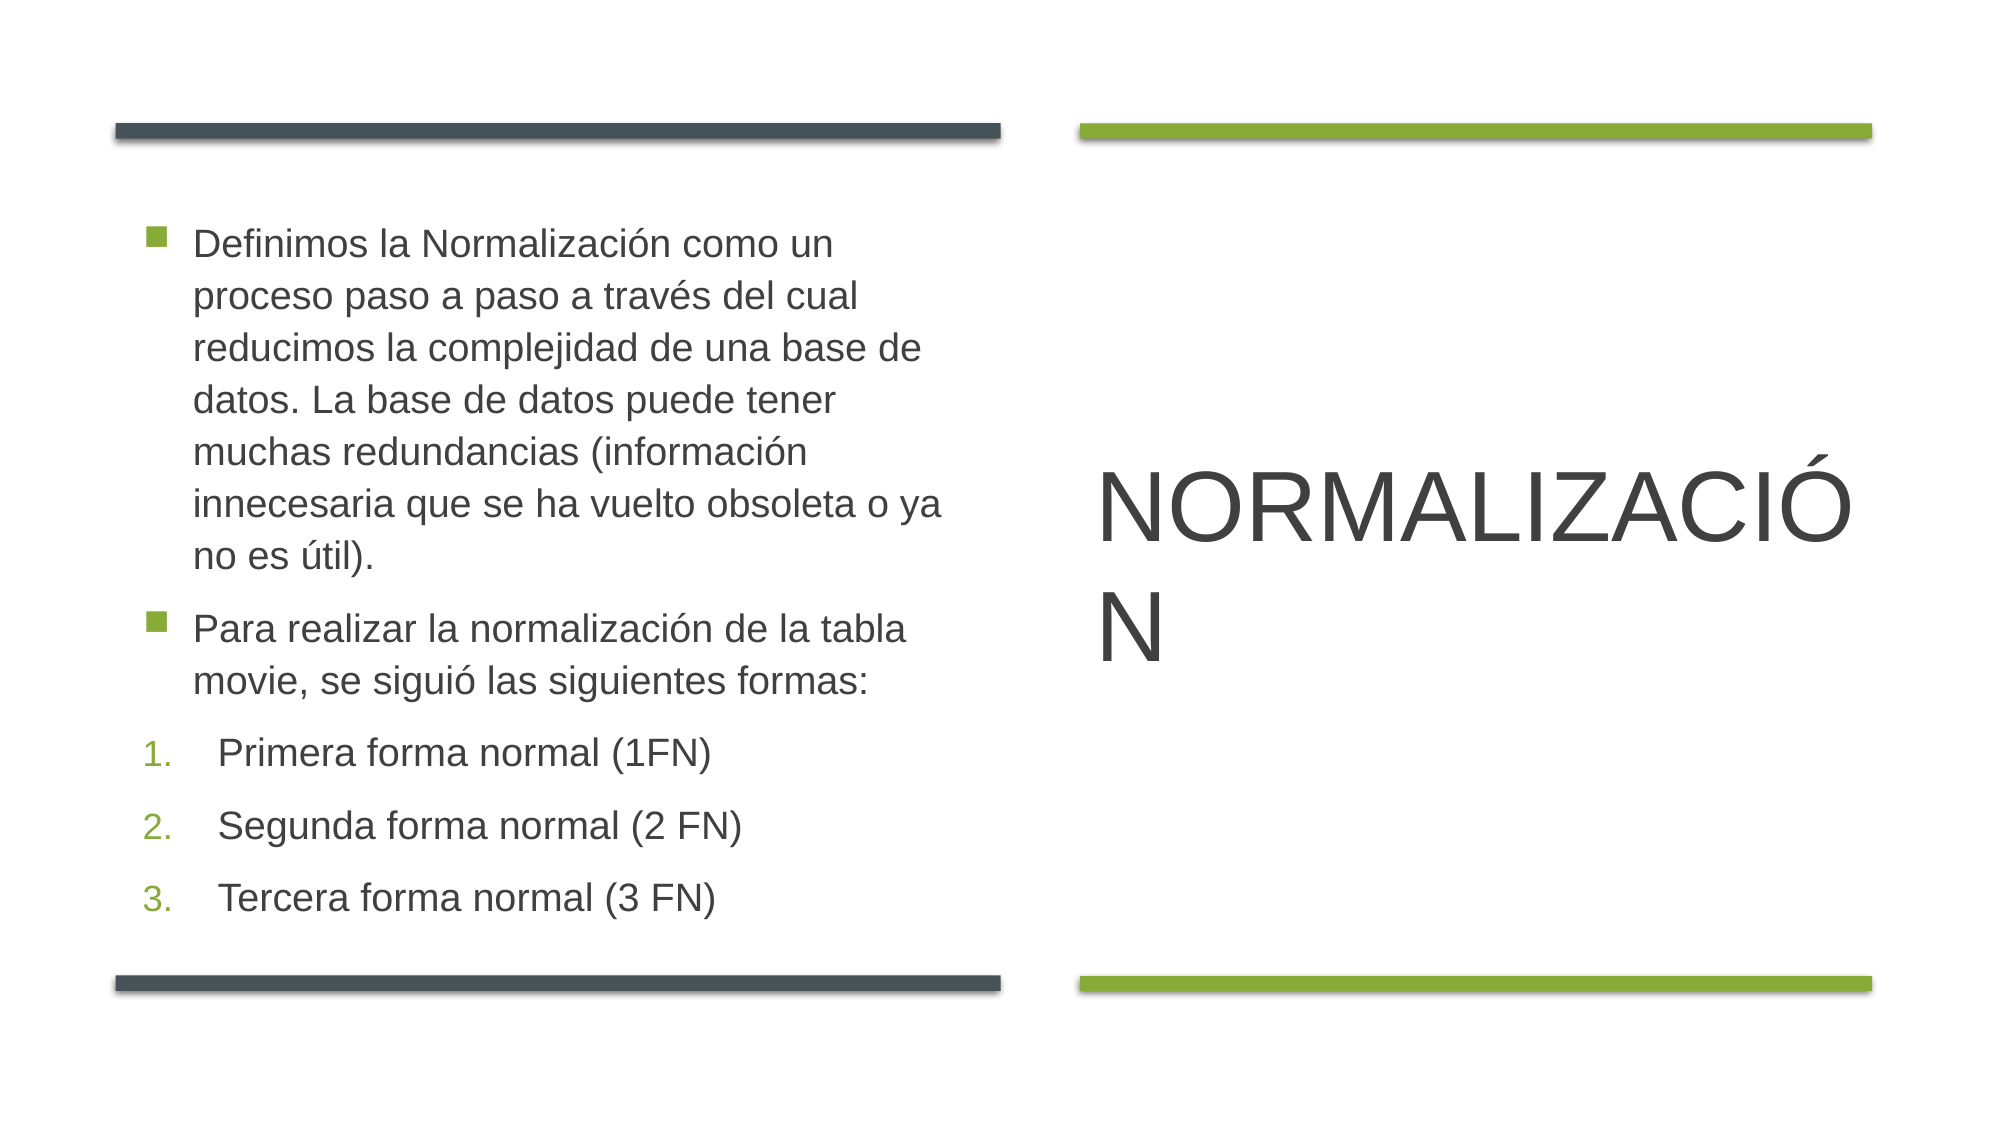

# Normalización
Definimos la Normalización como un proceso paso a paso a través del cual reducimos la complejidad de una base de datos. La base de datos puede tener muchas redundancias (información innecesaria que se ha vuelto obsoleta o ya no es útil).
Para realizar la normalización de la tabla movie, se siguió las siguientes formas:
Primera forma normal (1FN)
Segunda forma normal (2 FN)
Tercera forma normal (3 FN)